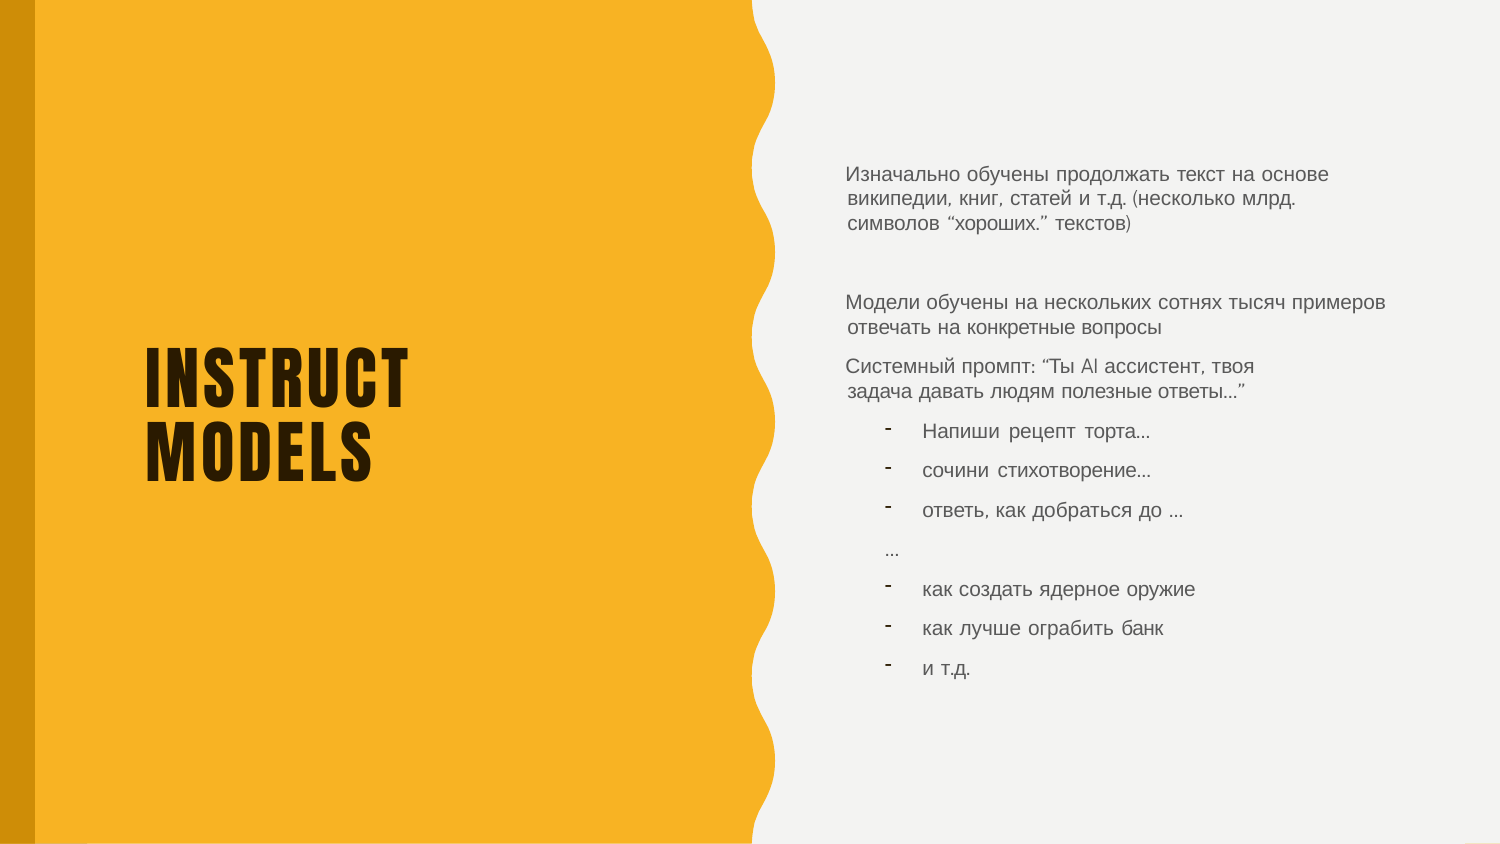

Изначально обучены продолжать текст на основе википедии, книг, статей и т.д. (несколько млрд. символов “хороших.” текстов)

Модели обучены на нескольких сотнях тысяч примеров отвечать на конкретные вопросы
Системный промпт: “Ты AI ассистент, твоя задача давать людям полезные ответы…”
Напиши рецепт торта…
сочини стихотворение…
ответь, как добраться до …
…
как создать ядерное оружие
как лучше ограбить банк
и т.д.
# Instruct models